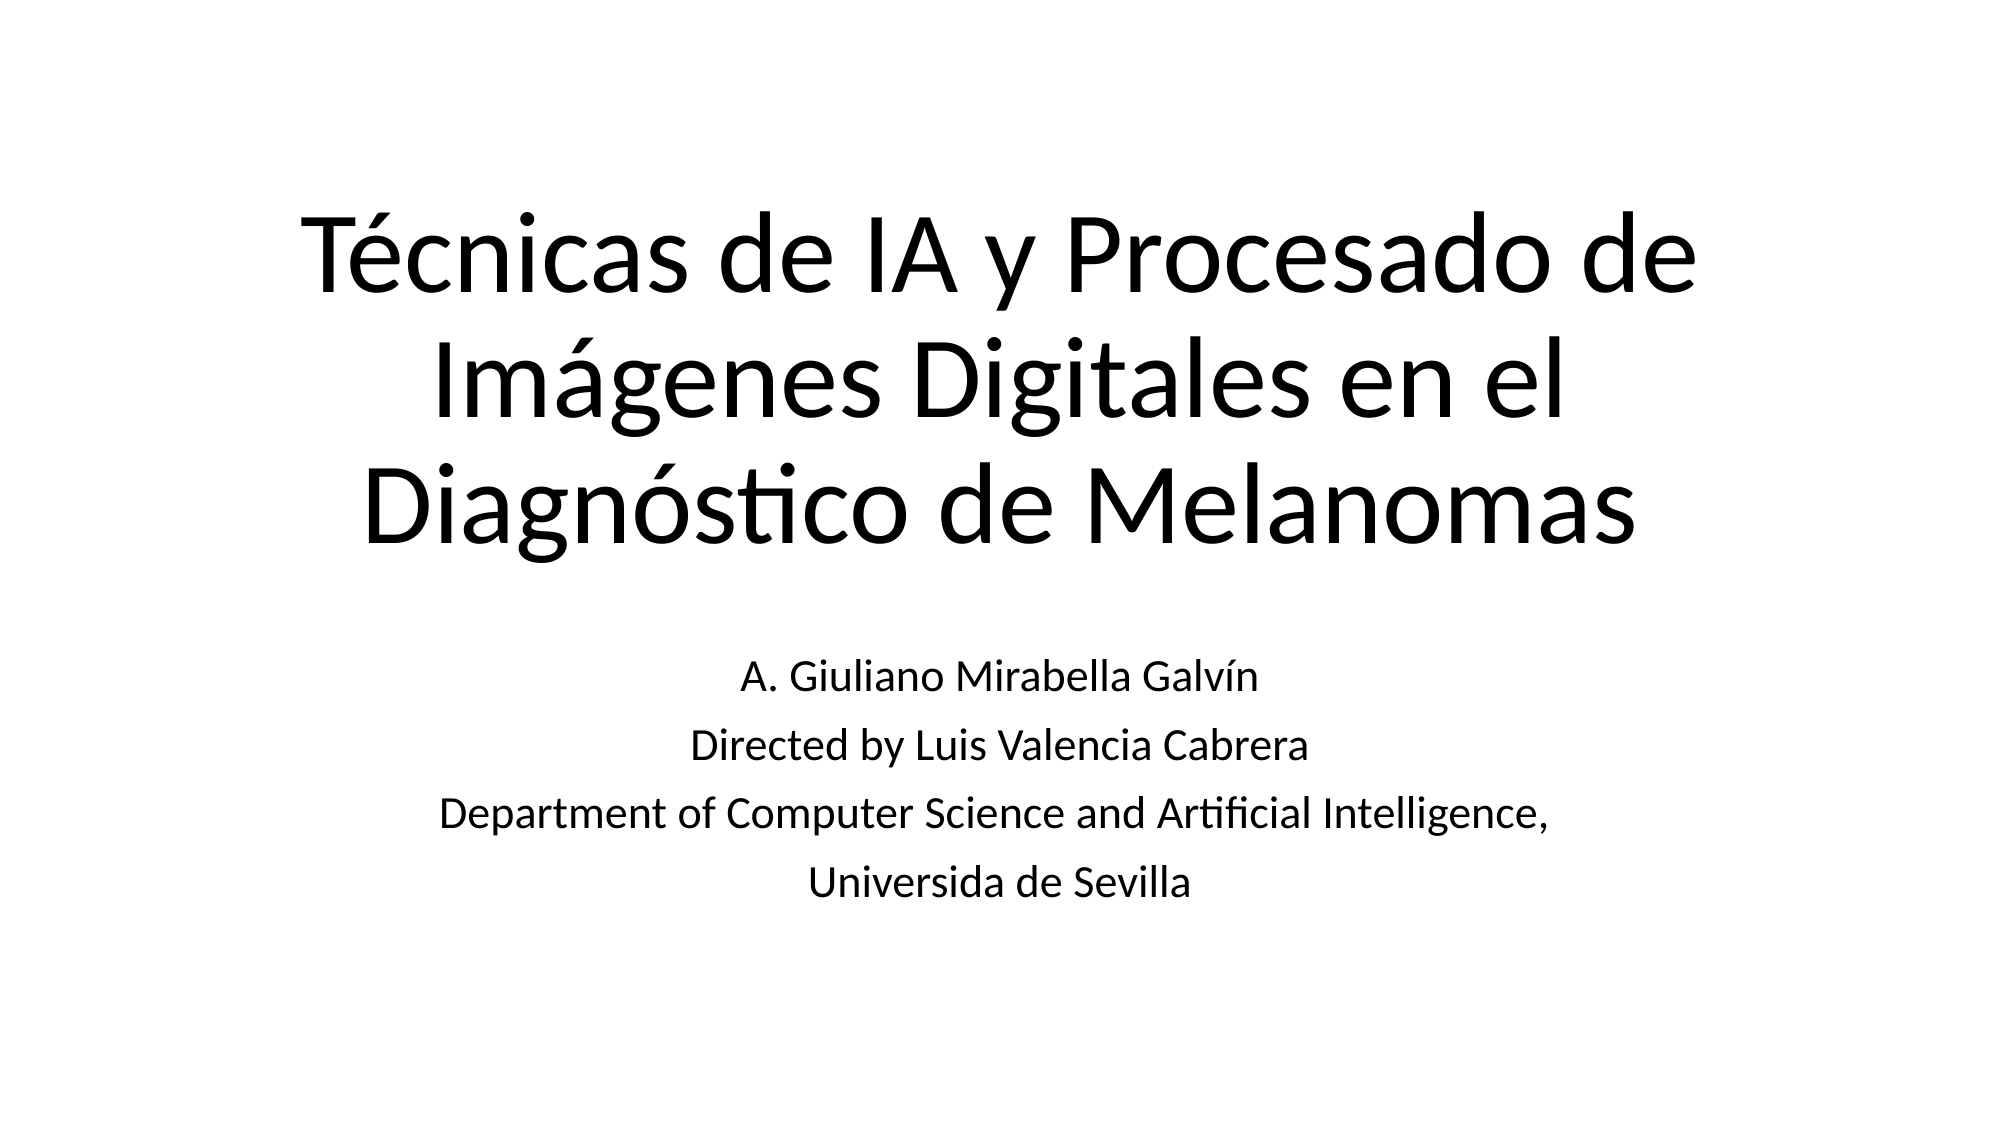

# Técnicas de IA y Procesado de Imágenes Digitales en el Diagnóstico de Melanomas
A. Giuliano Mirabella Galvín
Directed by Luis Valencia Cabrera
Department of Computer Science and Artificial Intelligence,
Universida de Sevilla